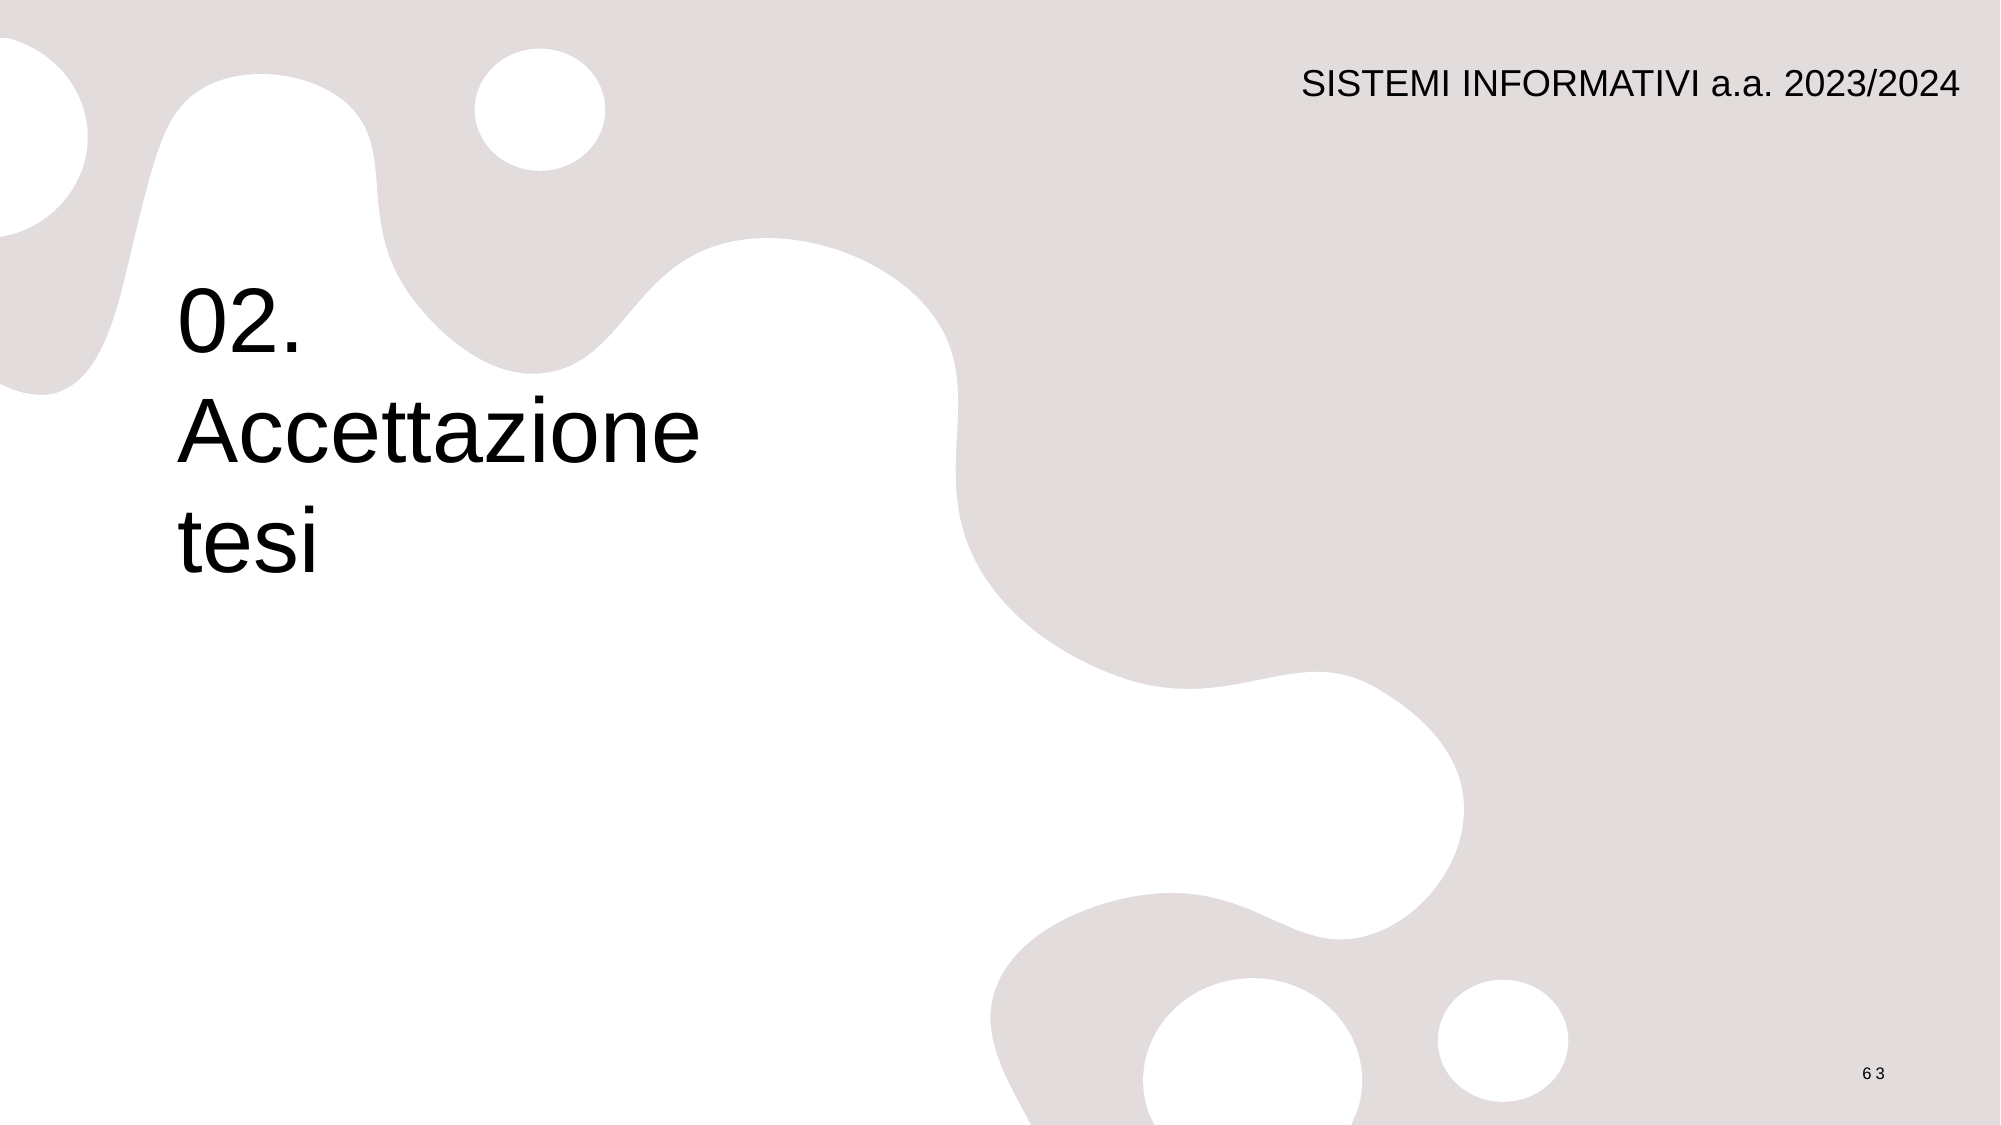

SISTEMI INFORMATIVI a.a. 2023/2024
# 02. Accettazione tesi
63